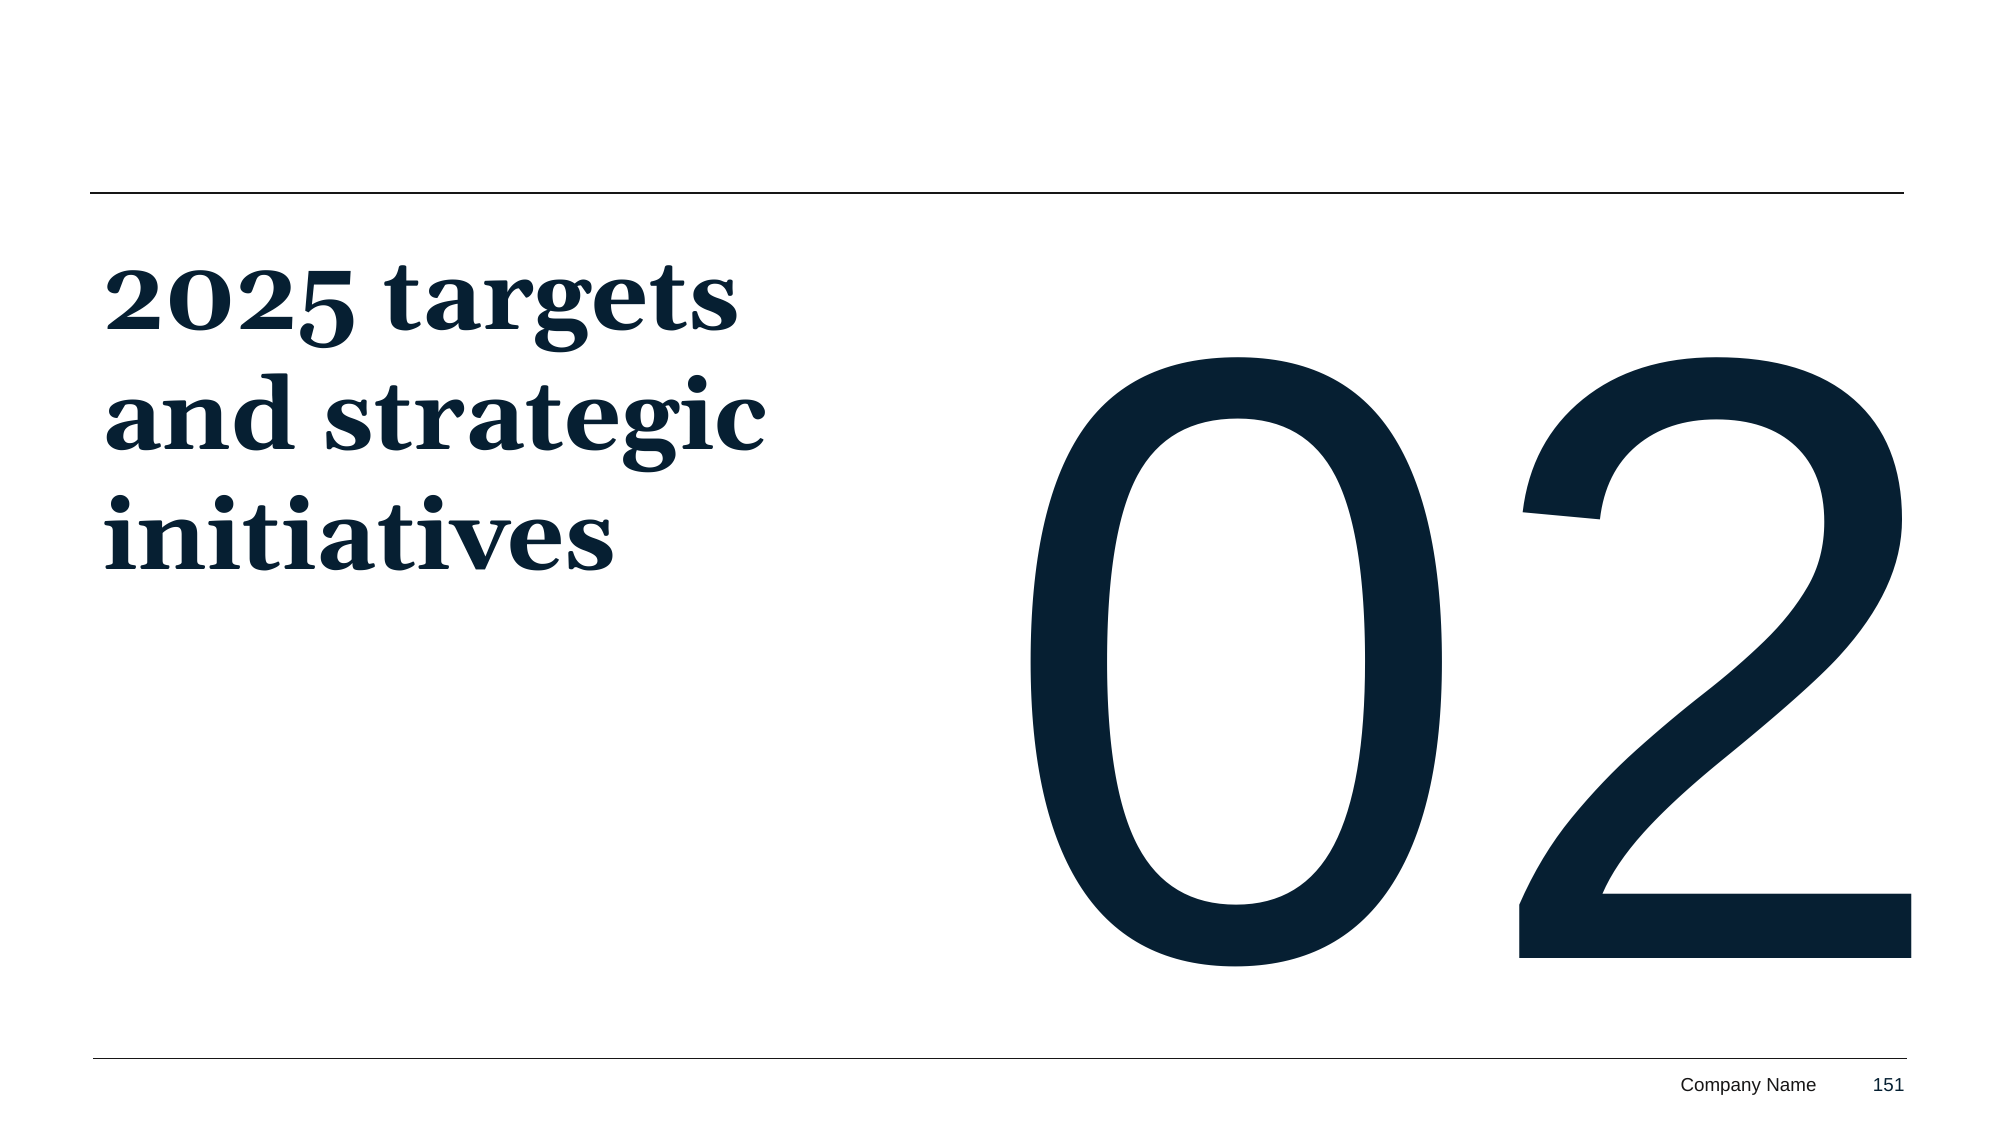

2025 targets and strategic initiatives
02
151